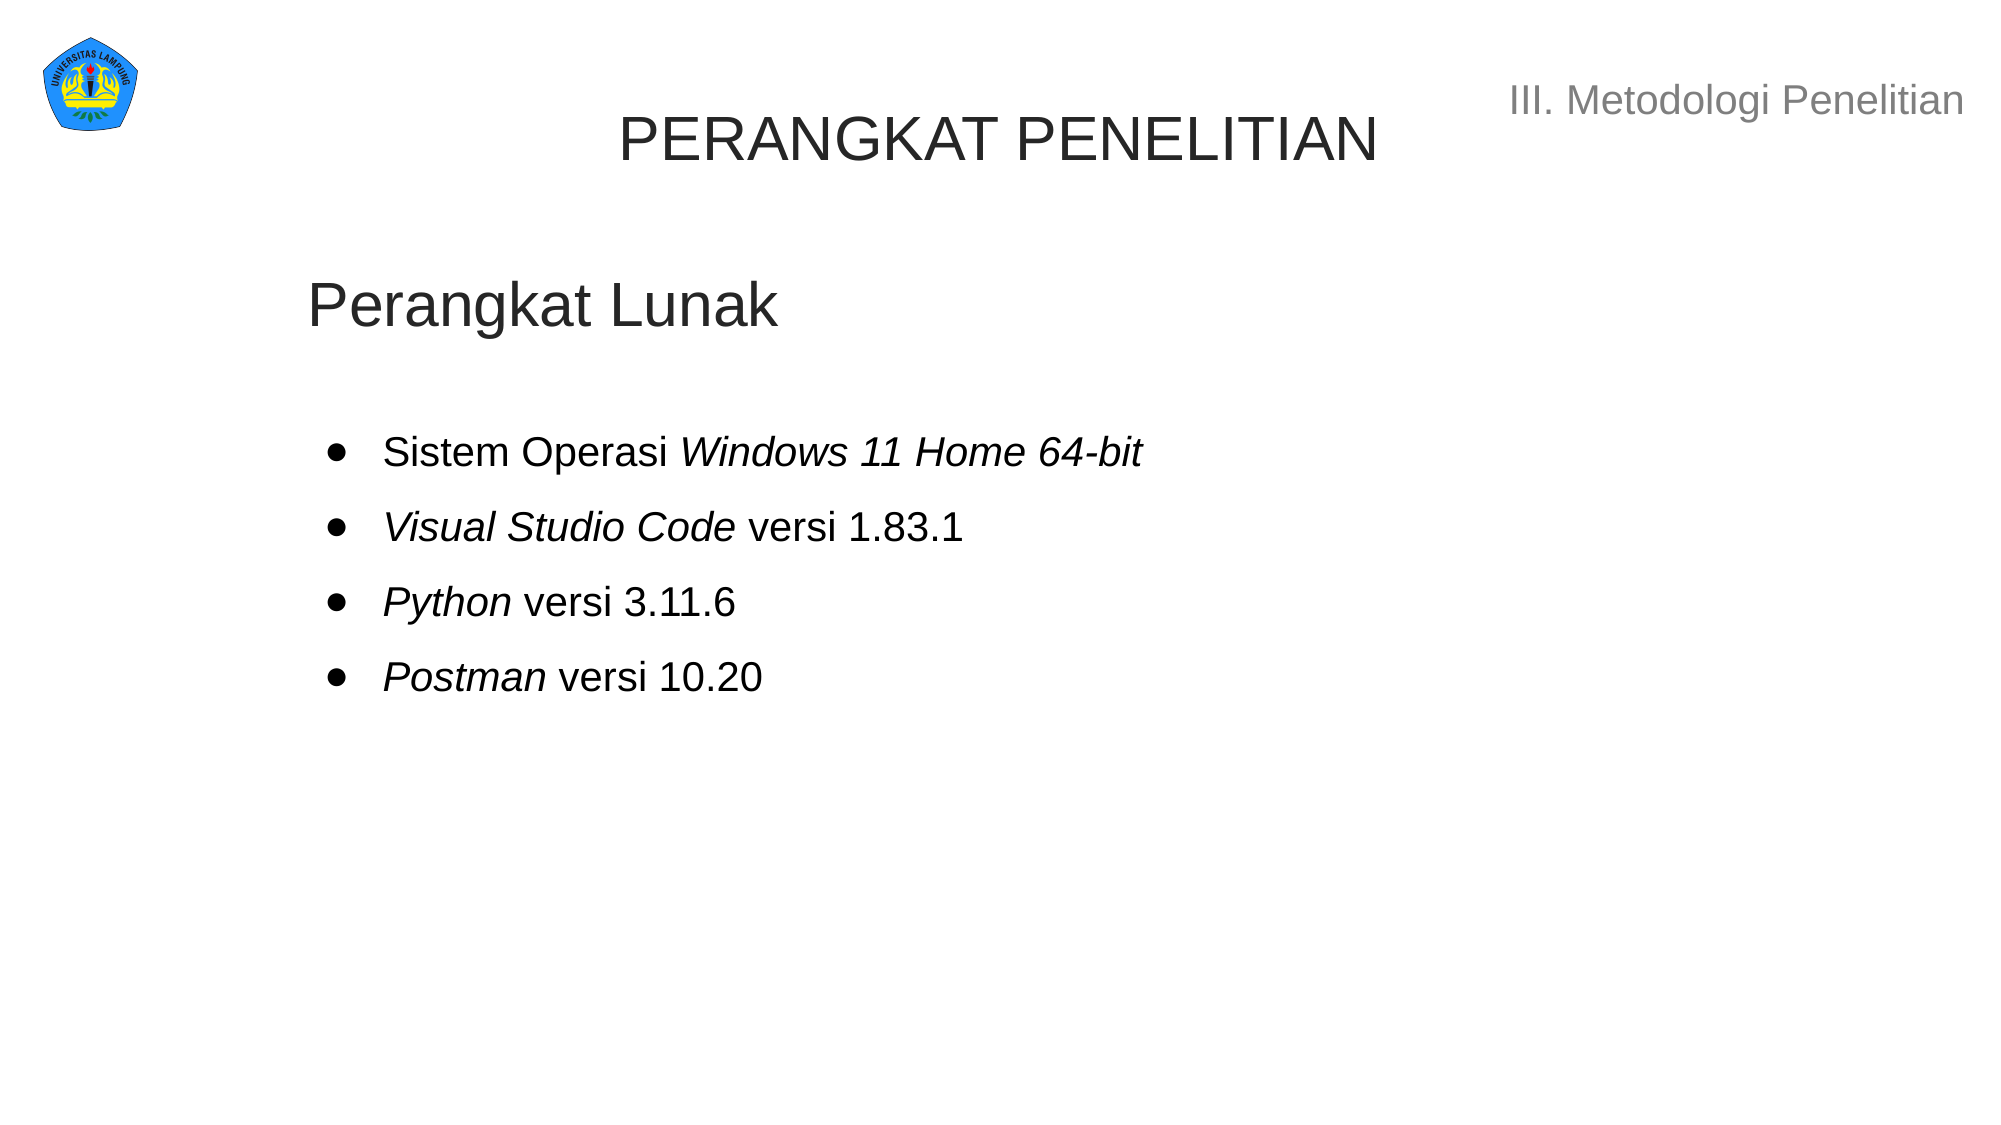

# III. Metodologi Penelitian
PERANGKAT PENELITIAN
Perangkat Lunak
Sistem Operasi Windows 11 Home 64-bit
Visual Studio Code versi 1.83.1
Python versi 3.11.6
Postman versi 10.20